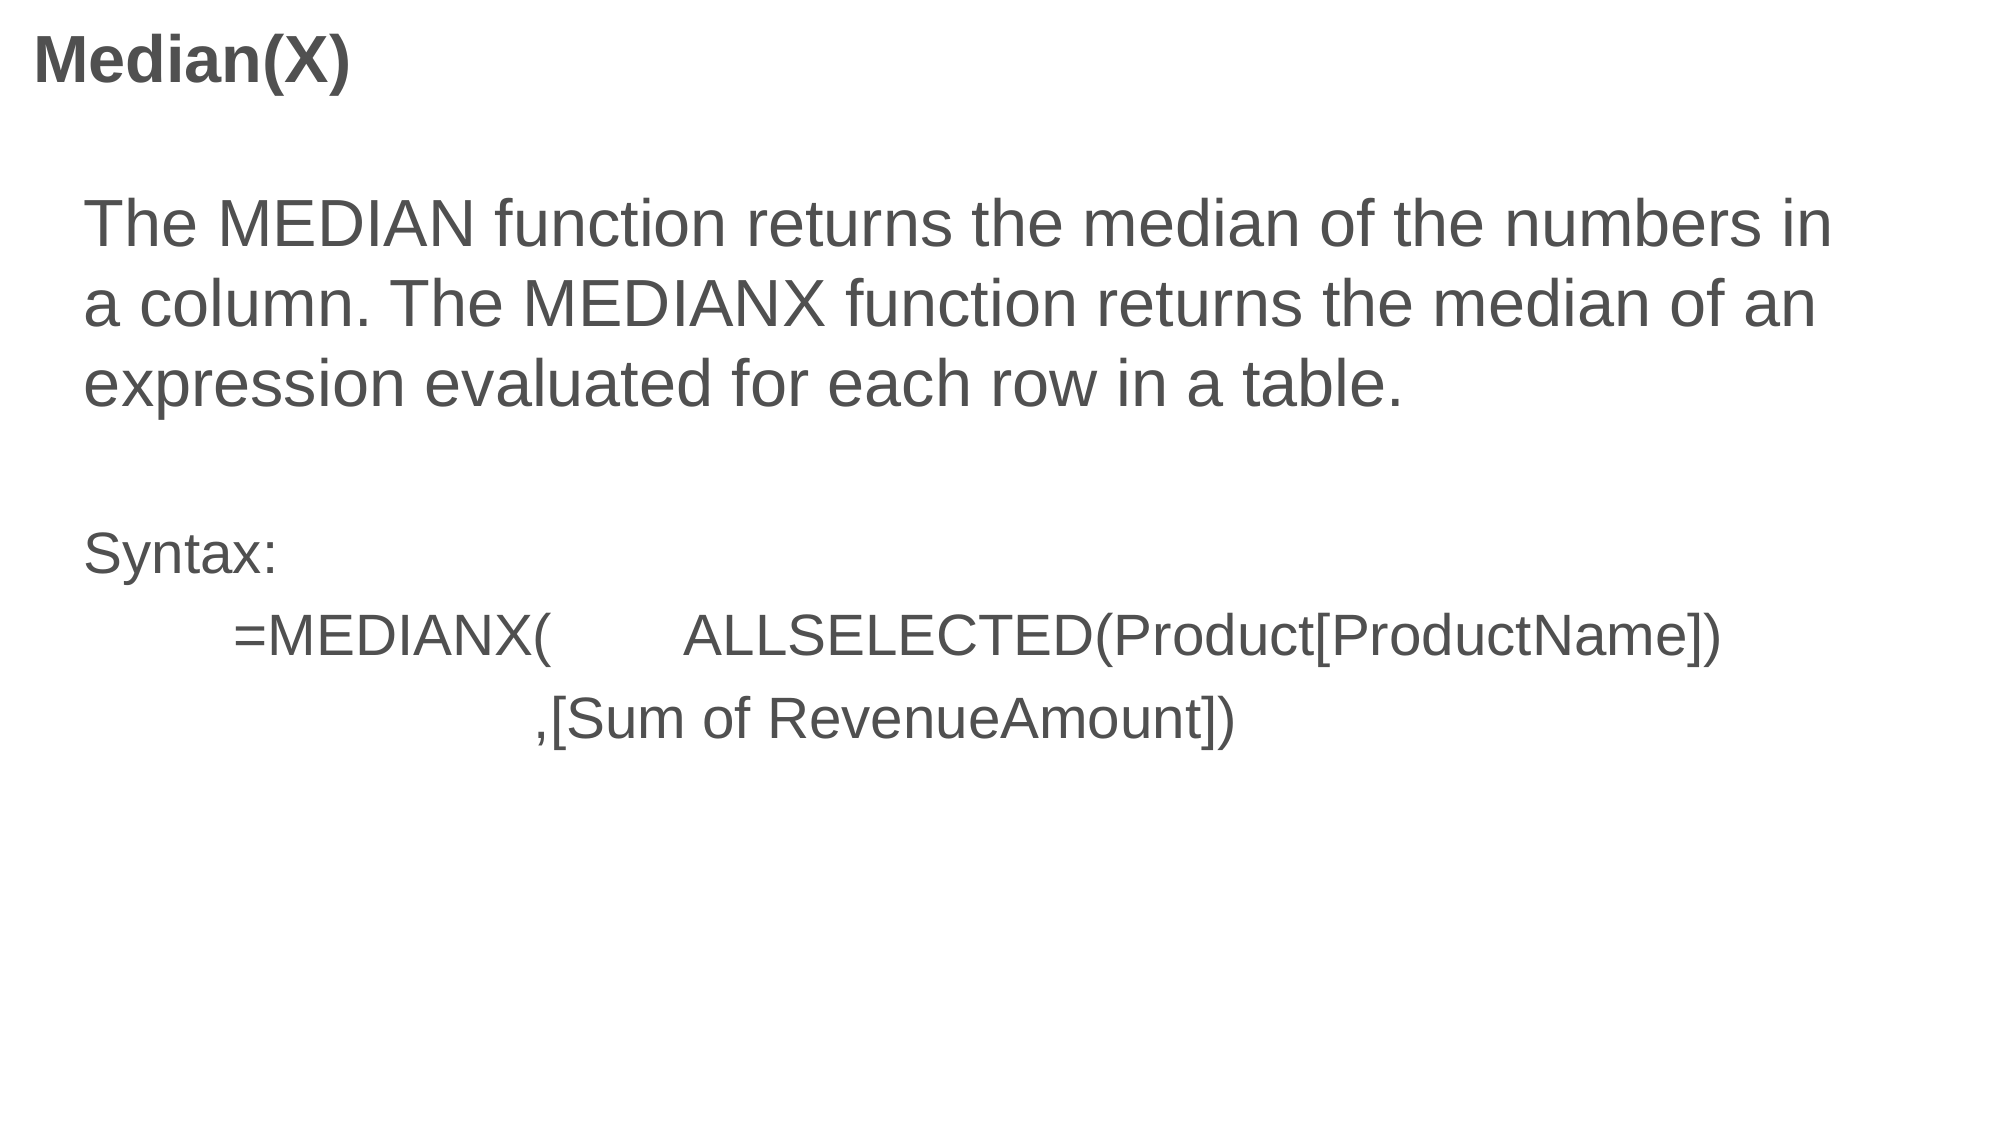

Median(X)
The MEDIAN function returns the median of the numbers in a column. The MEDIANX function returns the median of an expression evaluated for each row in a table.

Syntax:
	=MEDIANX(	ALLSELECTED(Product[ProductName])
			,[Sum of RevenueAmount])